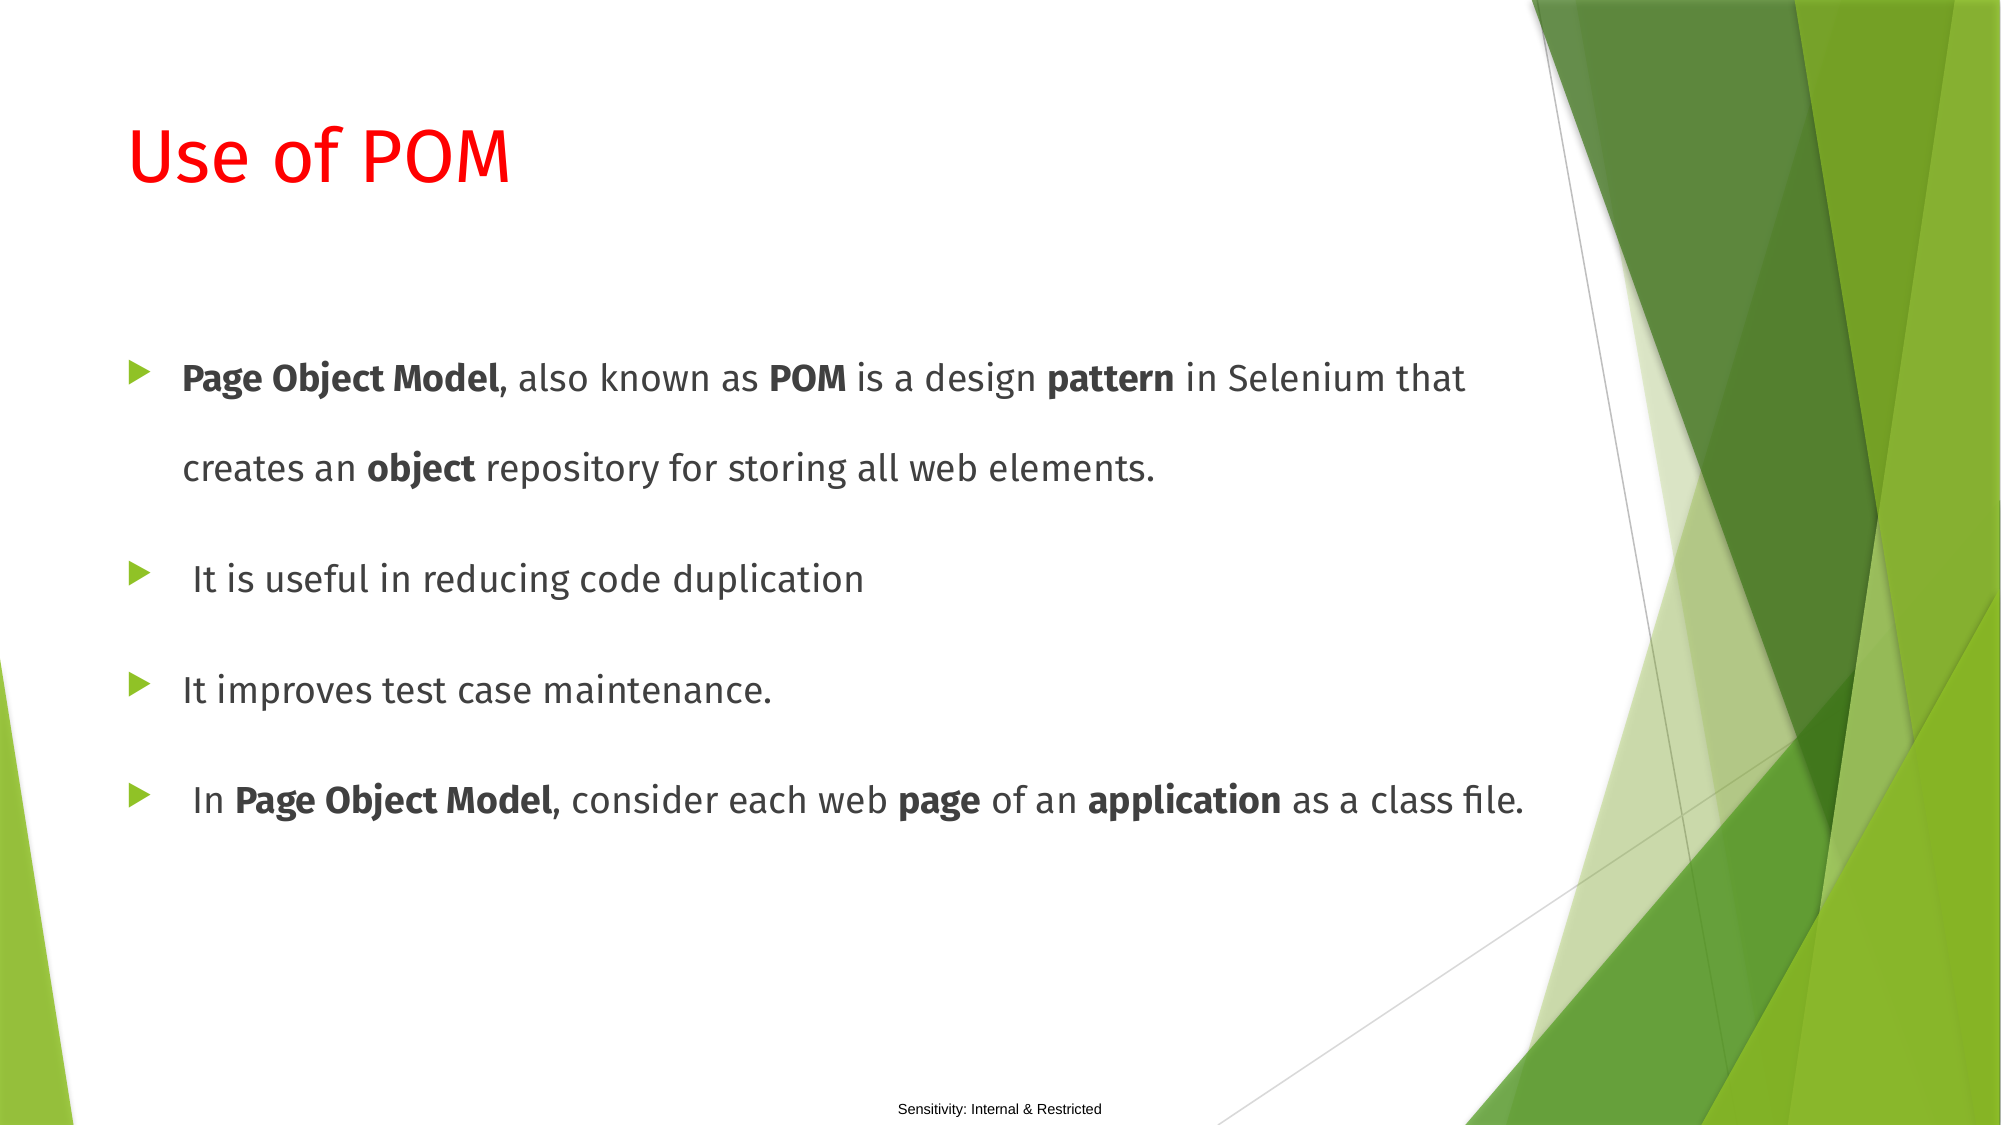

# Use of POM
Page Object Model, also known as POM is a design pattern in Selenium that creates an object repository for storing all web elements.
 It is useful in reducing code duplication
It improves test case maintenance.
 In Page Object Model, consider each web page of an application as a class file.